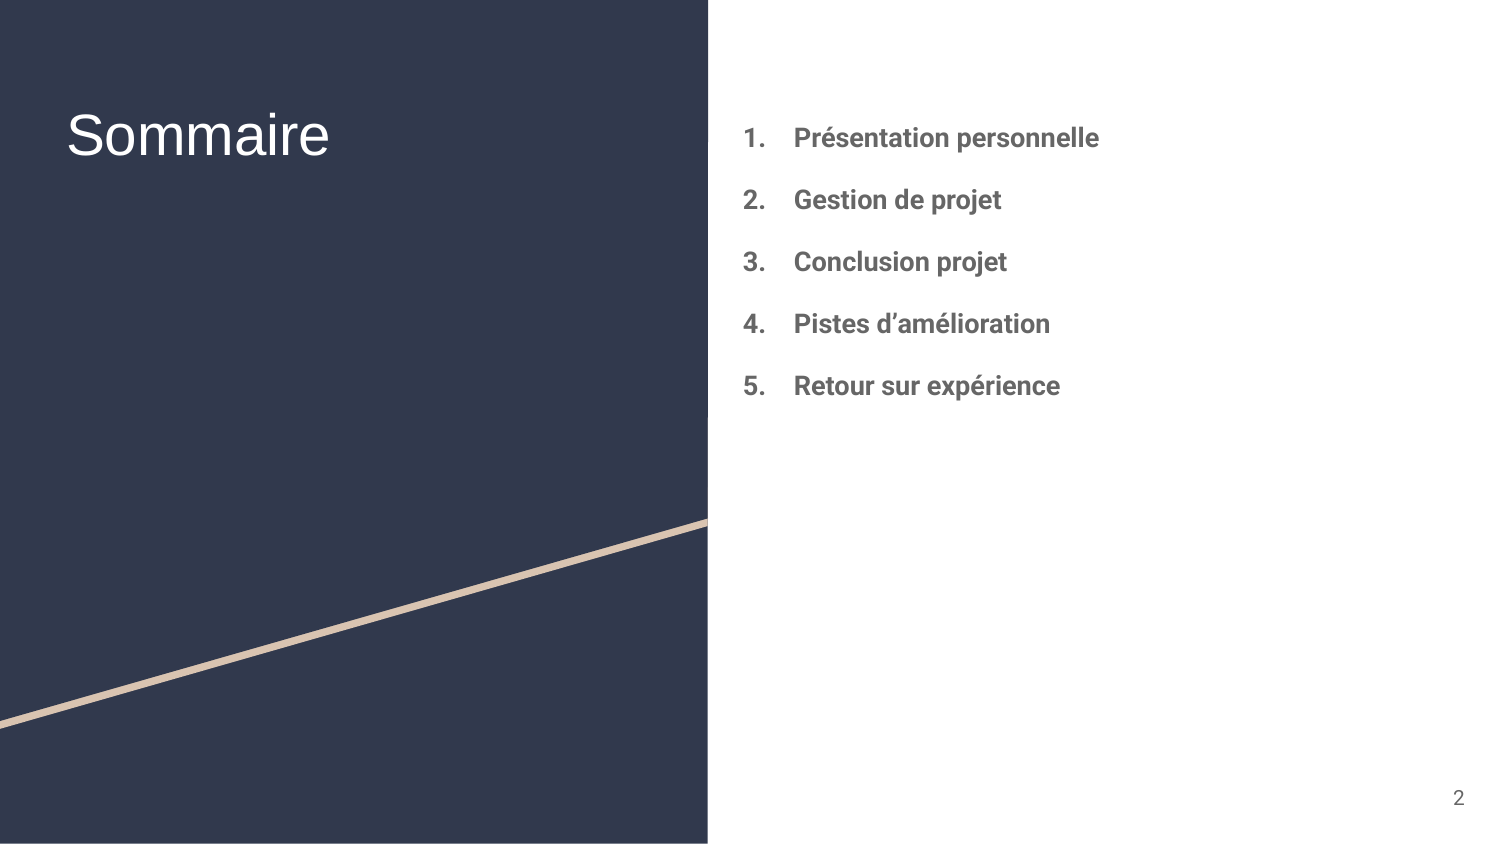

# Sommaire
Présentation personnelle
Gestion de projet
Conclusion projet
Pistes d’amélioration
Retour sur expérience
2